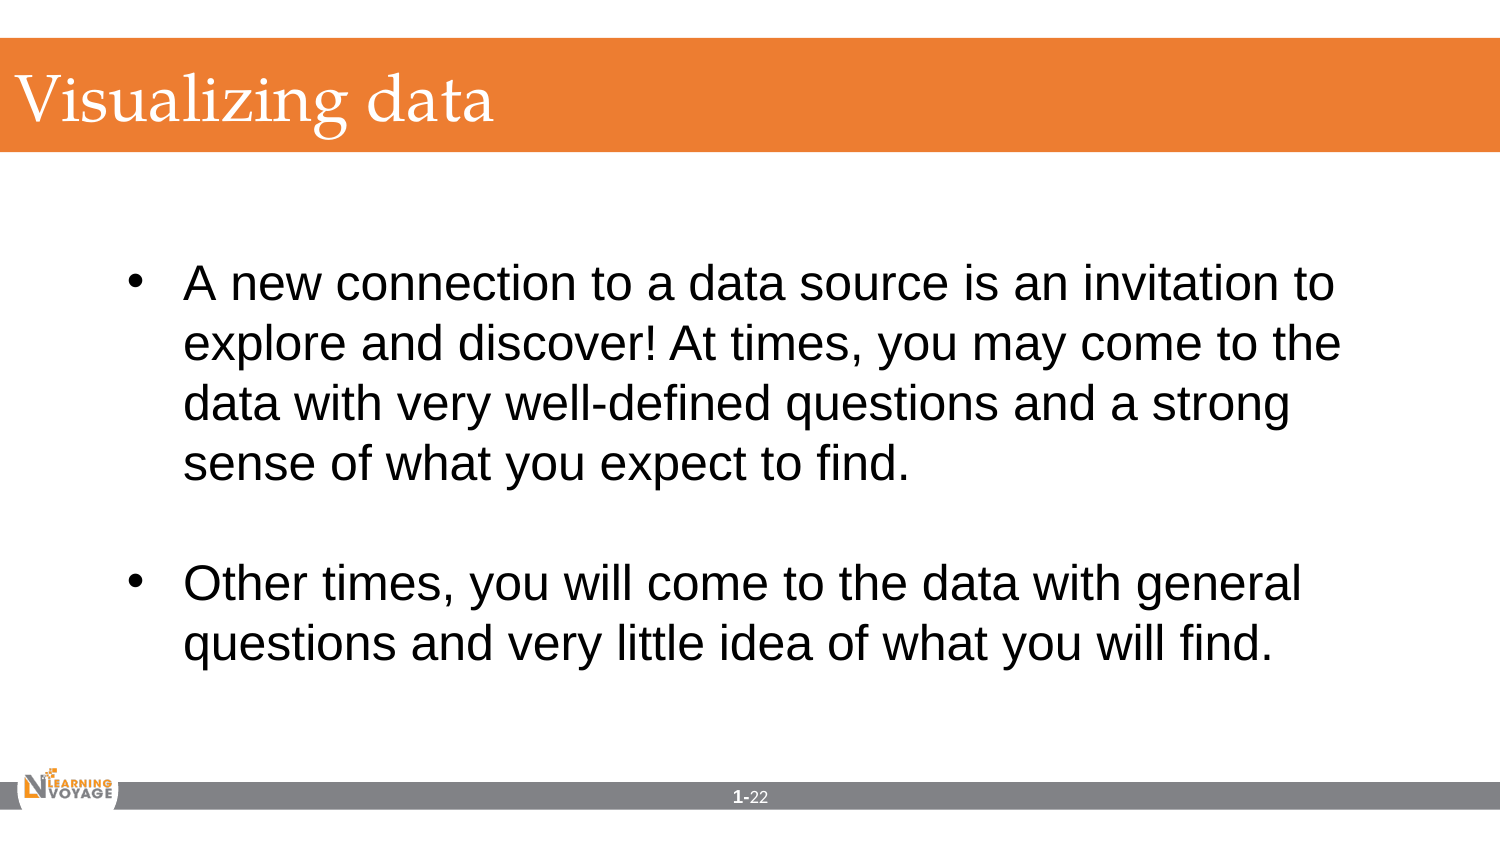

Visualizing data
A new connection to a data source is an invitation to explore and discover! At times, you may come to the data with very well-defined questions and a strong sense of what you expect to find.

Other times, you will come to the data with general questions and very little idea of what you will find.
1-22